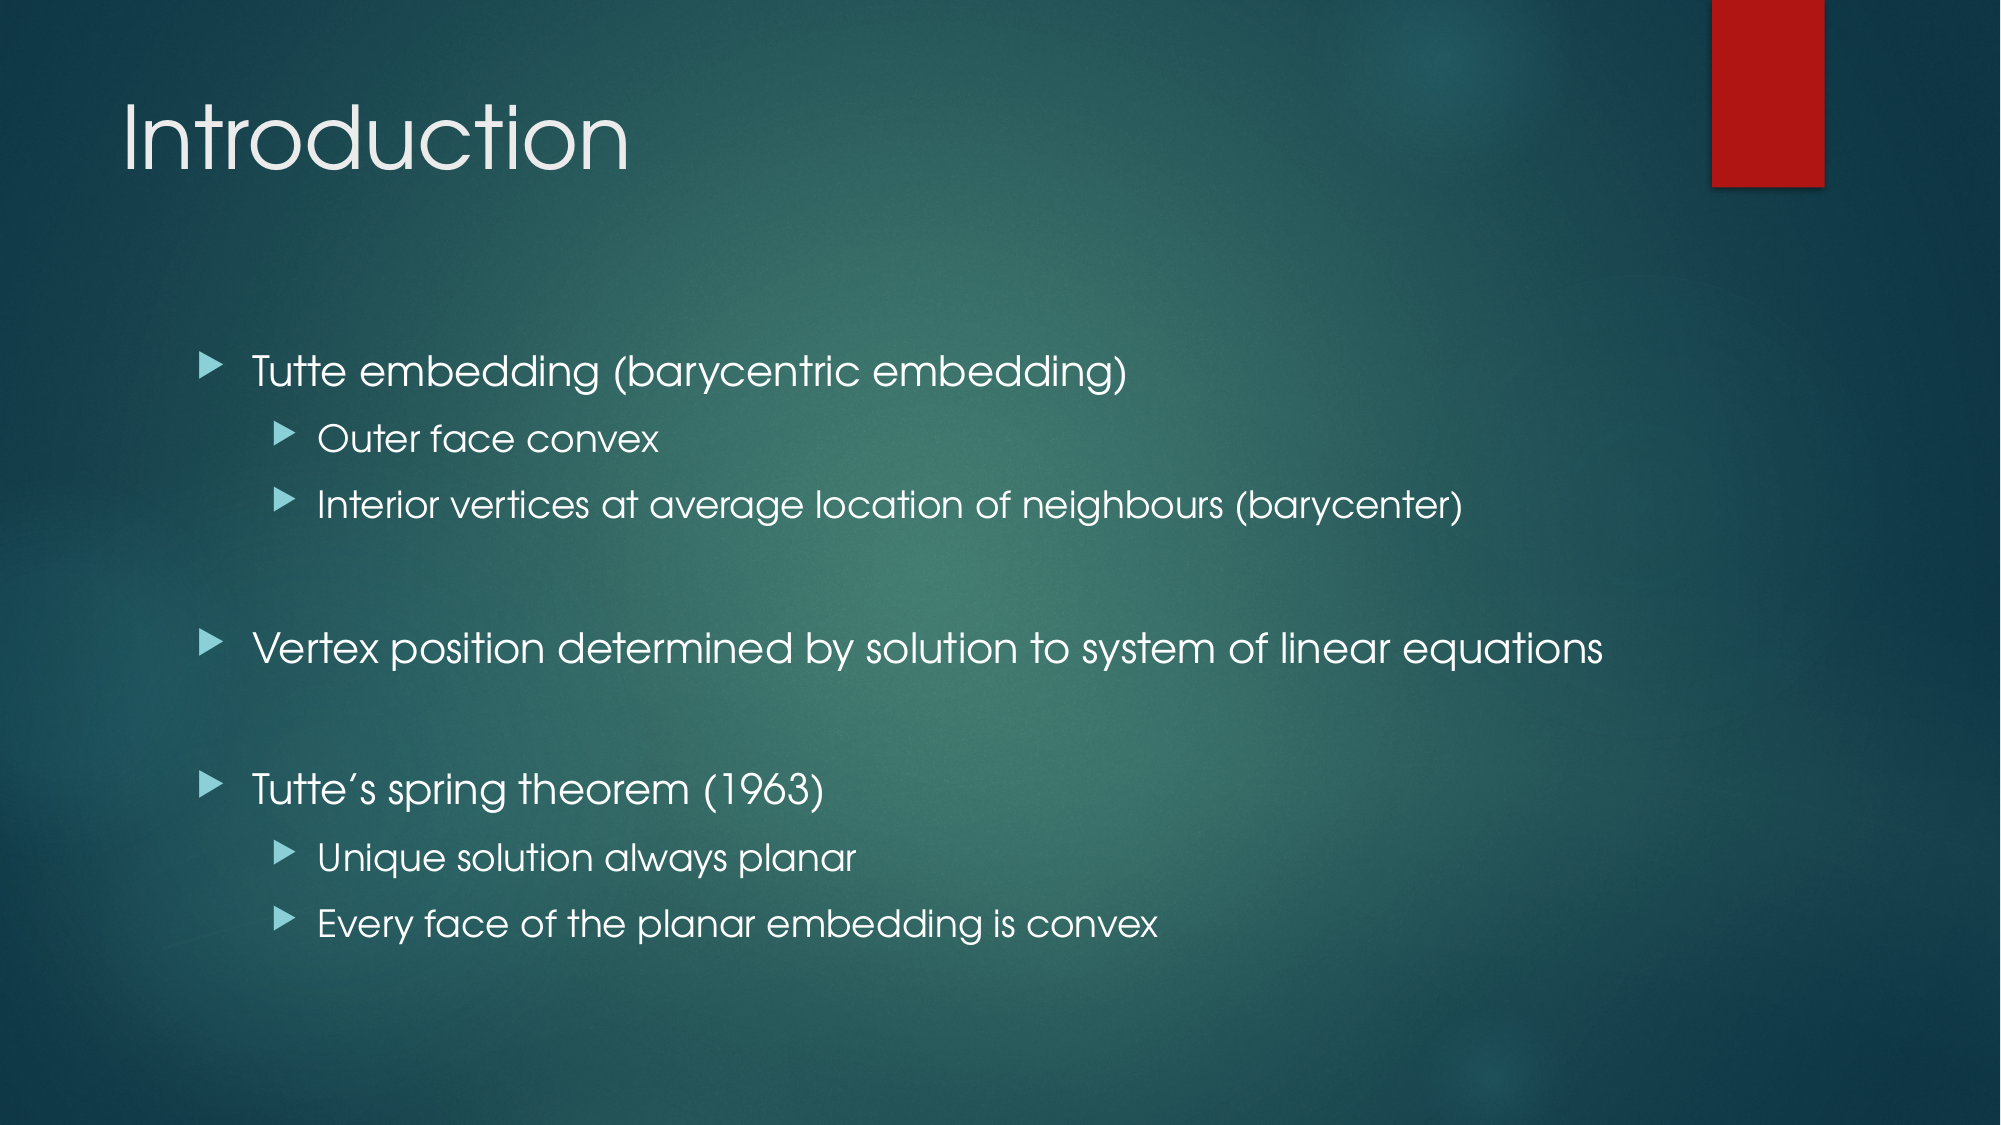

# Introduction
Tutte embedding (barycentric embedding)
Outer face convex
Interior vertices at average location of neighbours (barycenter)

Vertex position determined by solution to system of linear equations

Tutte’s spring theorem (1963)
Unique solution always planar
Every face of the planar embedding is convex